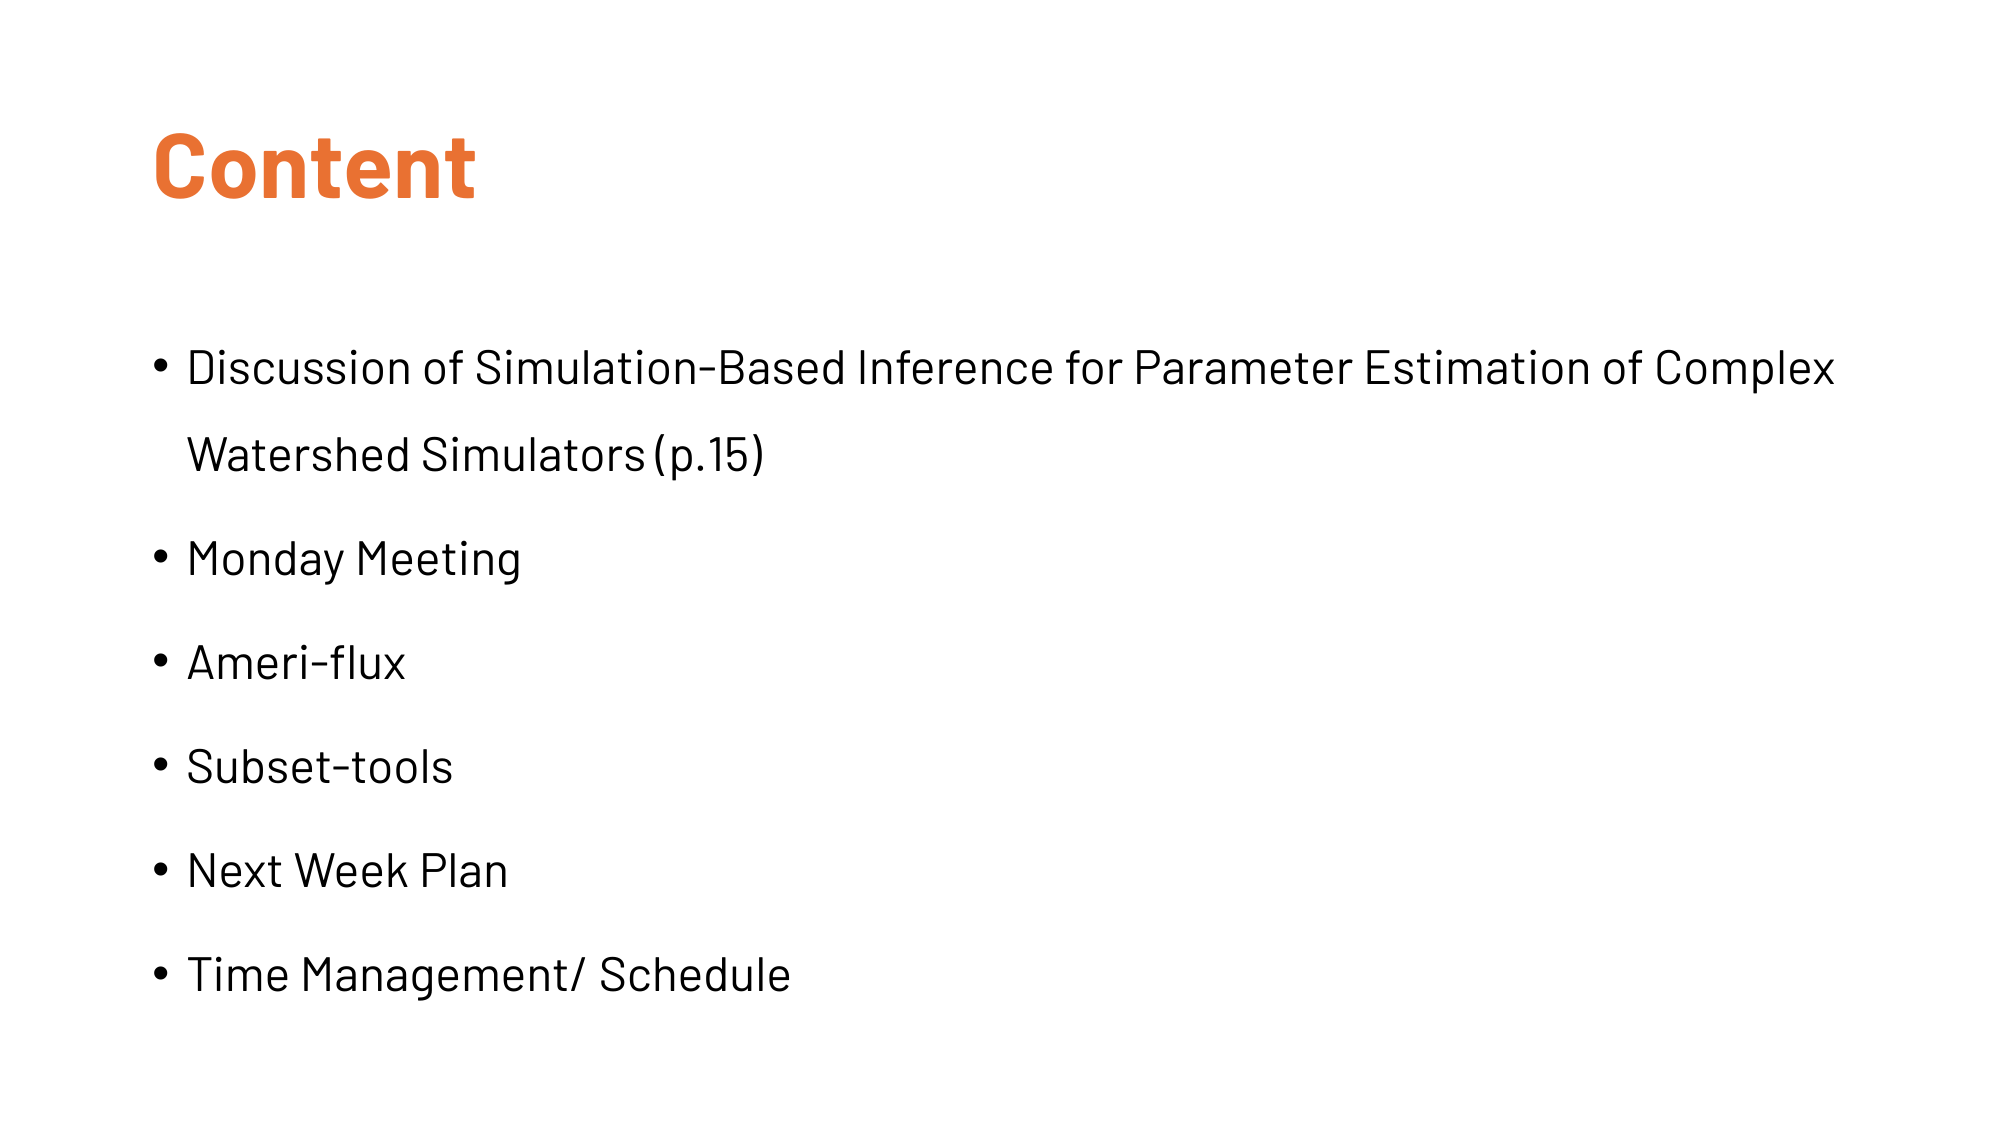

# Content
Discussion of Simulation-Based Inference for Parameter Estimation of Complex Watershed Simulators (p.15)
Monday Meeting
Ameri-flux
Subset-tools
Next Week Plan
Time Management/ Schedule